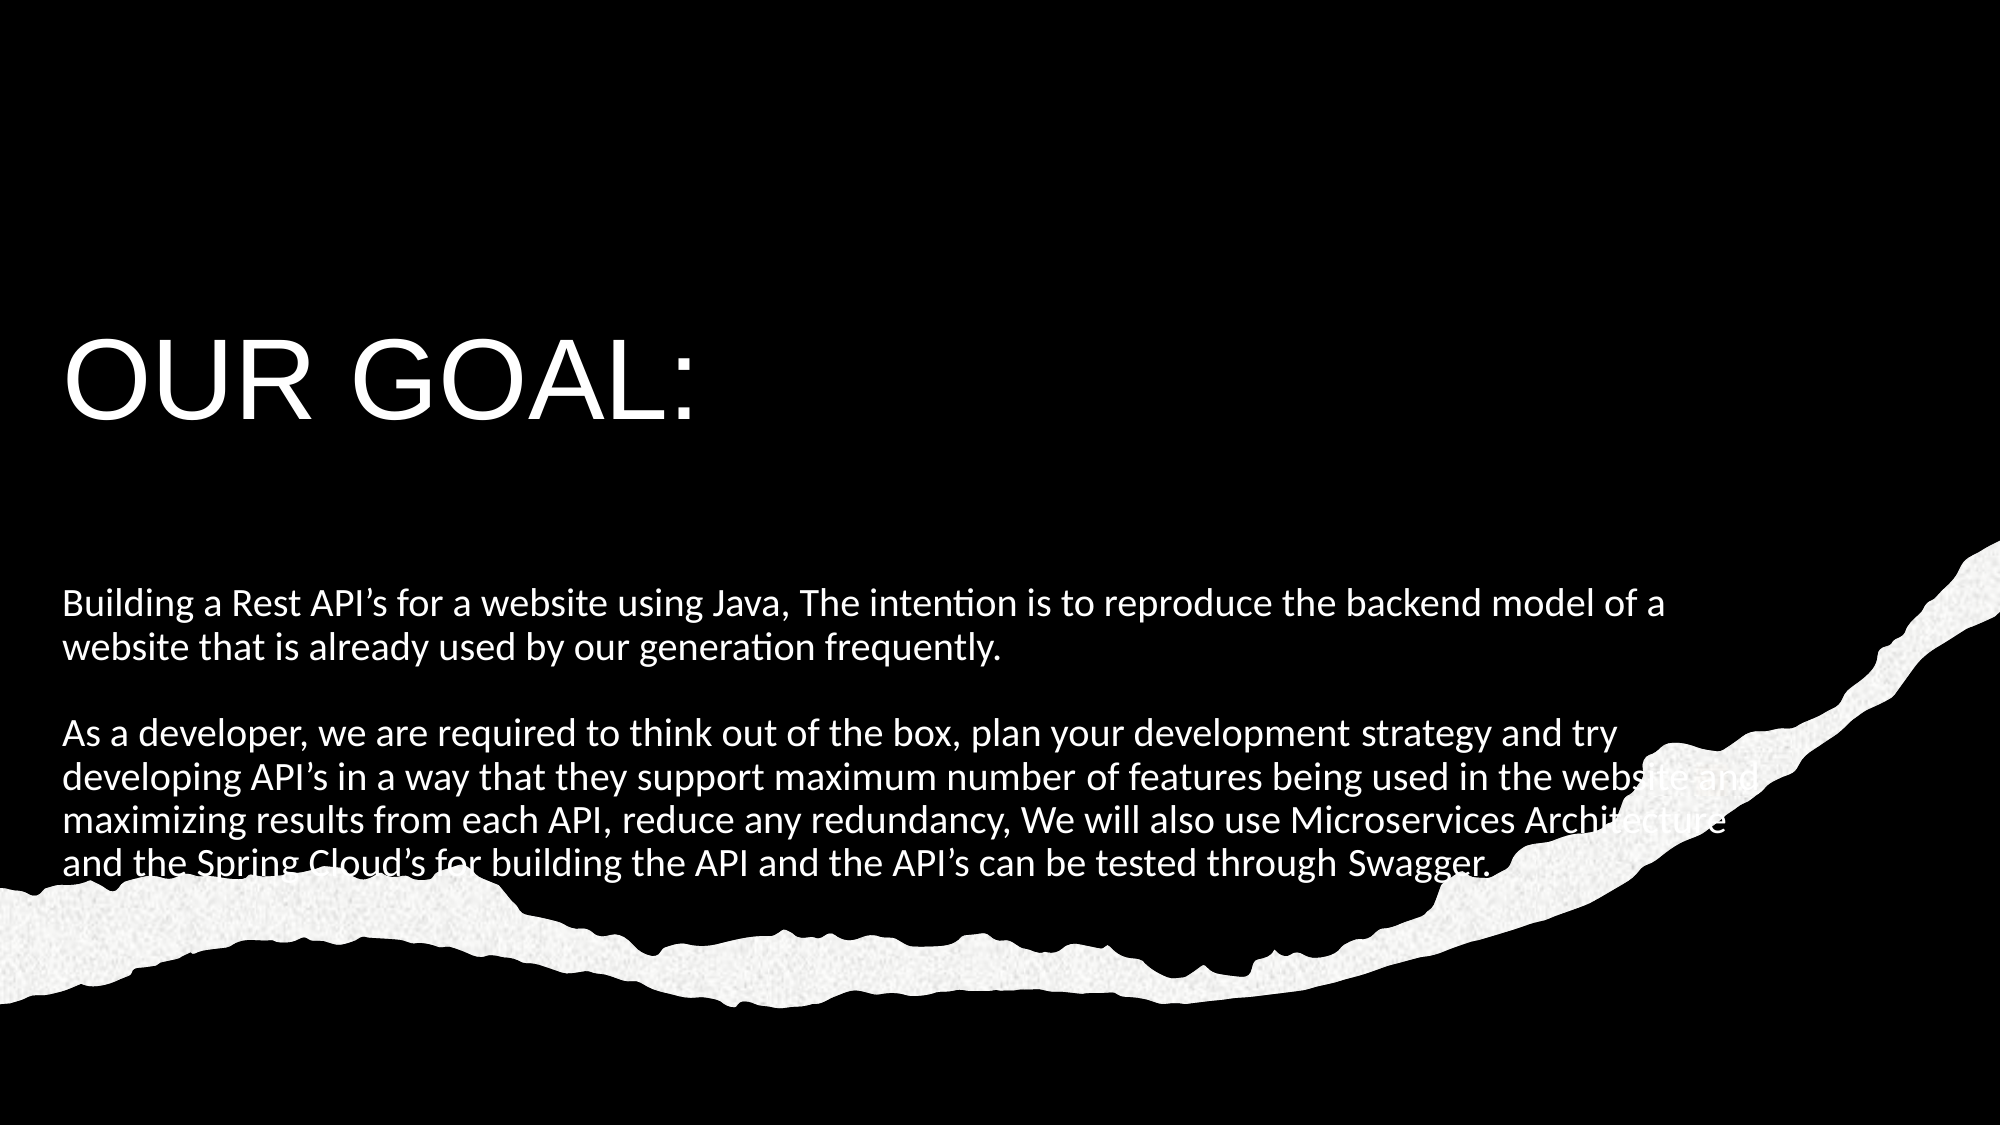

# OUR GOAL:
Building a Rest API’s for a website using Java, The intention is to reproduce the backend model of a website that is already used by our generation frequently. 
As a developer, we are required to think out of the box, plan your development strategy and try developing API’s in a way that they support maximum number of features being used in the website and maximizing results from each API, reduce any redundancy, We will also use Microservices Architecture and the Spring Cloud’s for building the API and the API’s can be tested through Swagger.